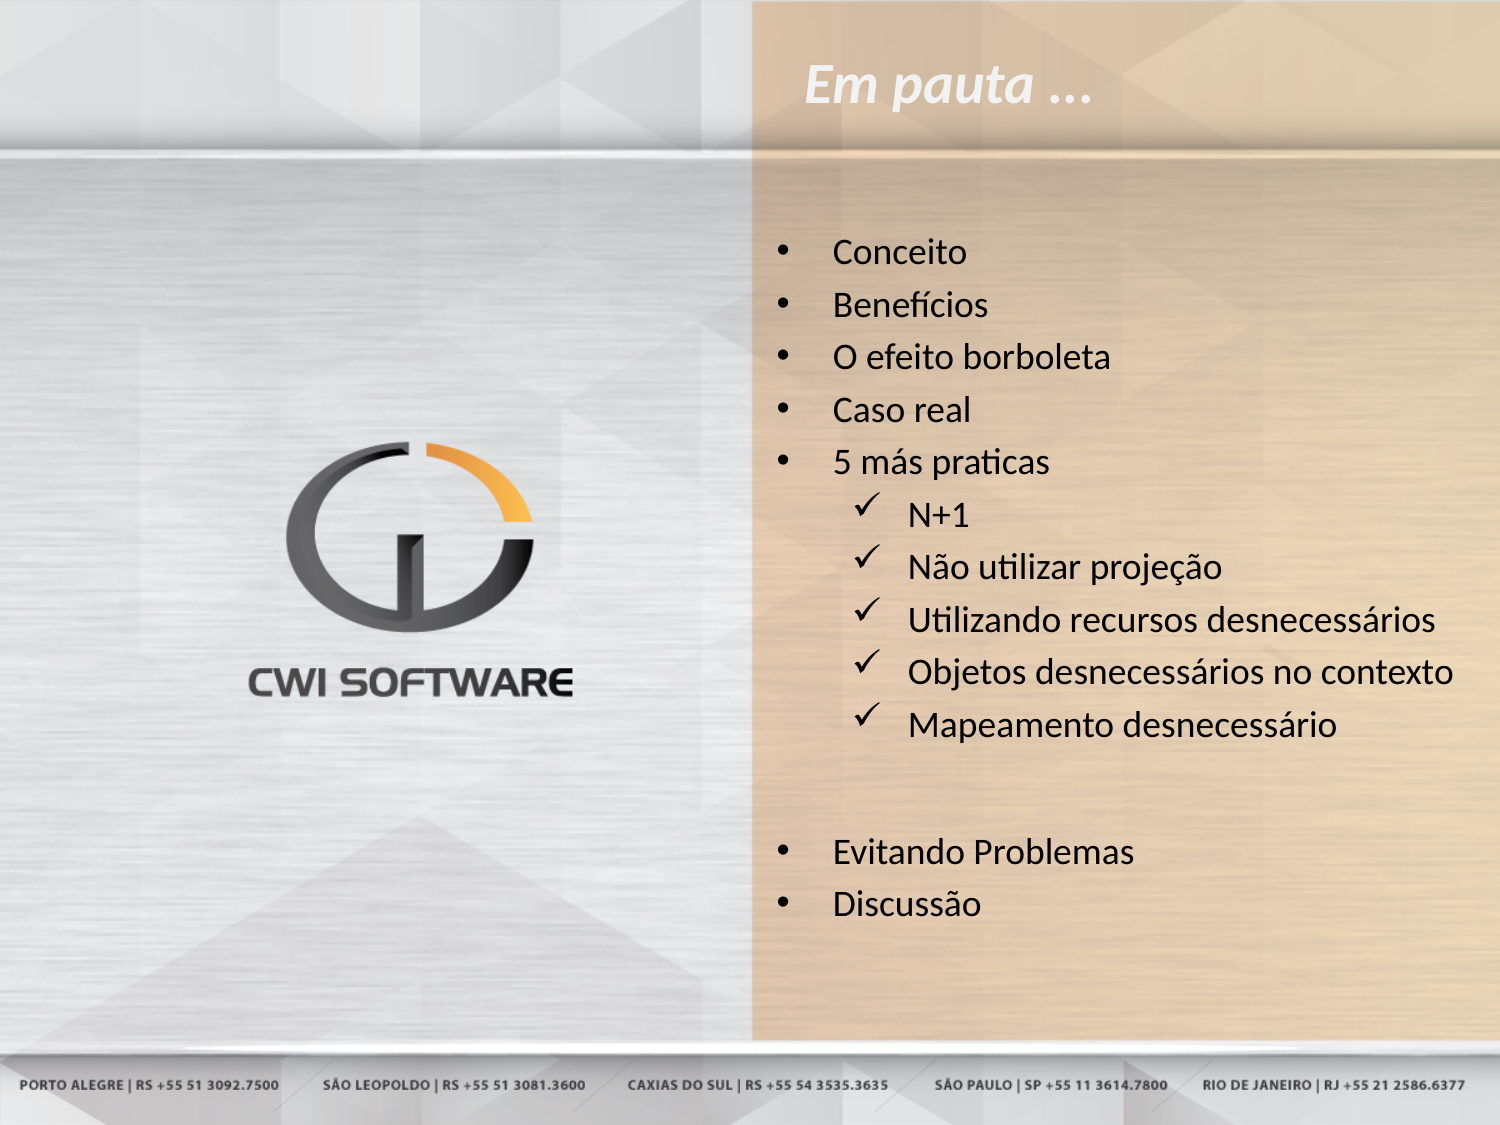

# Em pauta ...
Conceito
Benefícios
O efeito borboleta
Caso real
5 más praticas
N+1
Não utilizar projeção
Utilizando recursos desnecessários
Objetos desnecessários no contexto
Mapeamento desnecessário

Evitando Problemas
Discussão